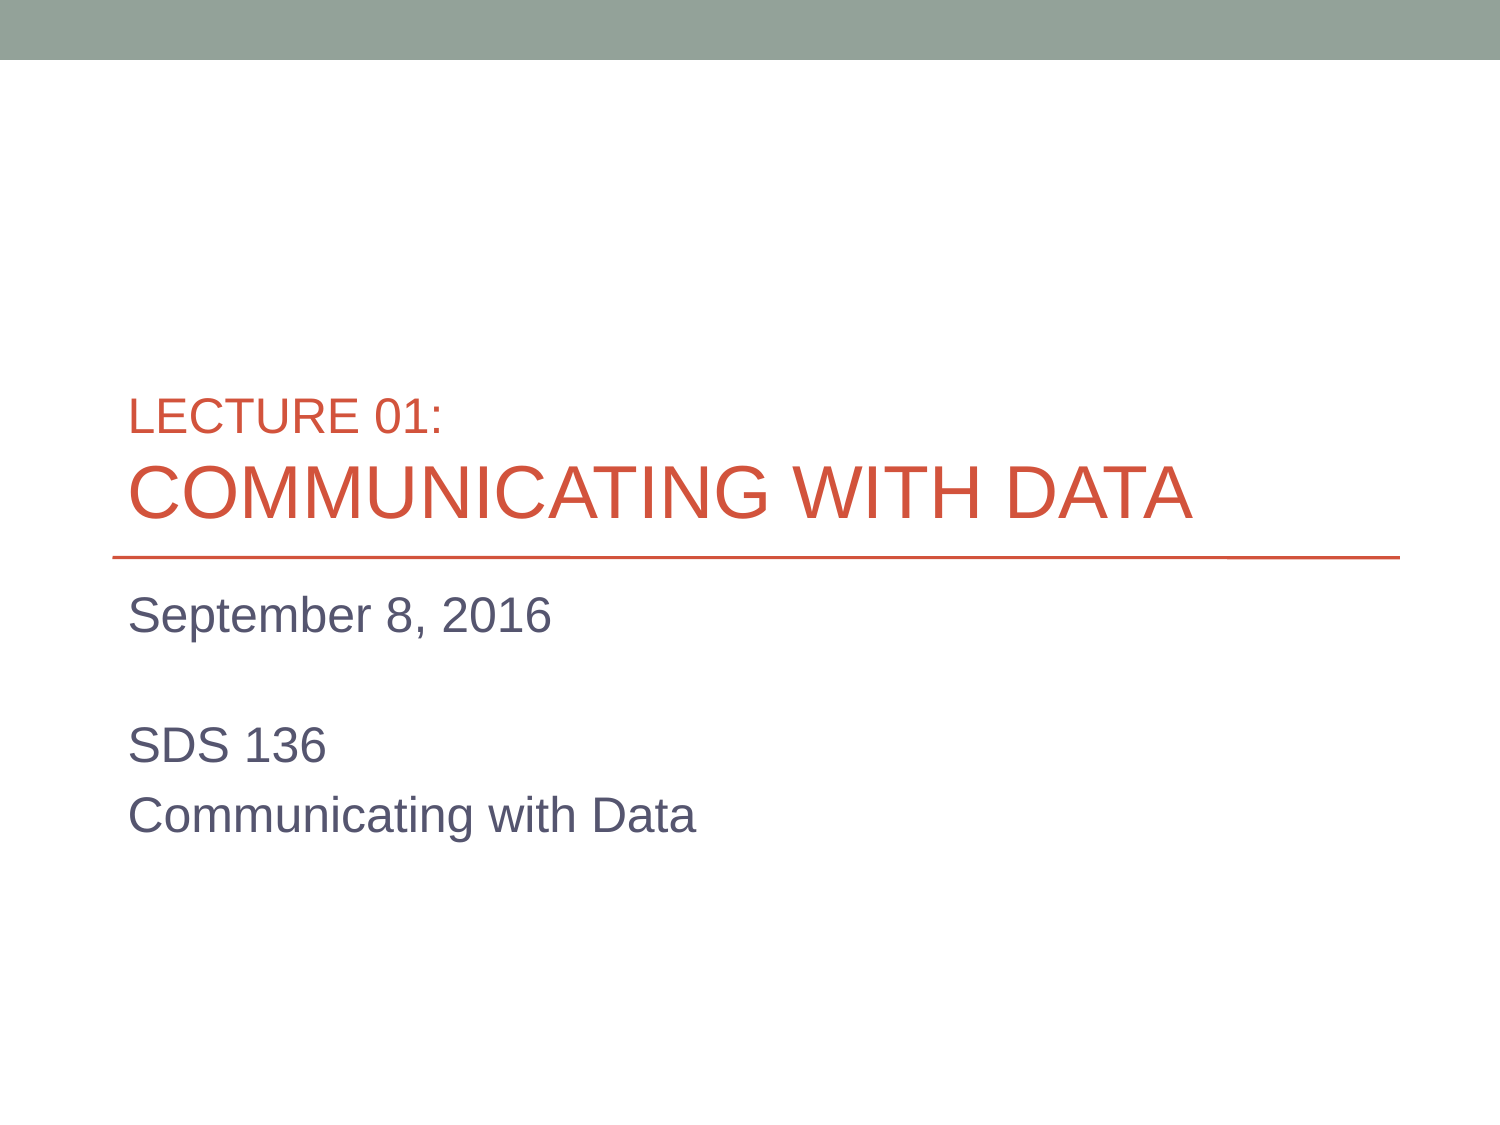

# LECTURE 01: COMMUNICATING WITH DATA
September 8, 2016
SDS 136
Communicating with Data